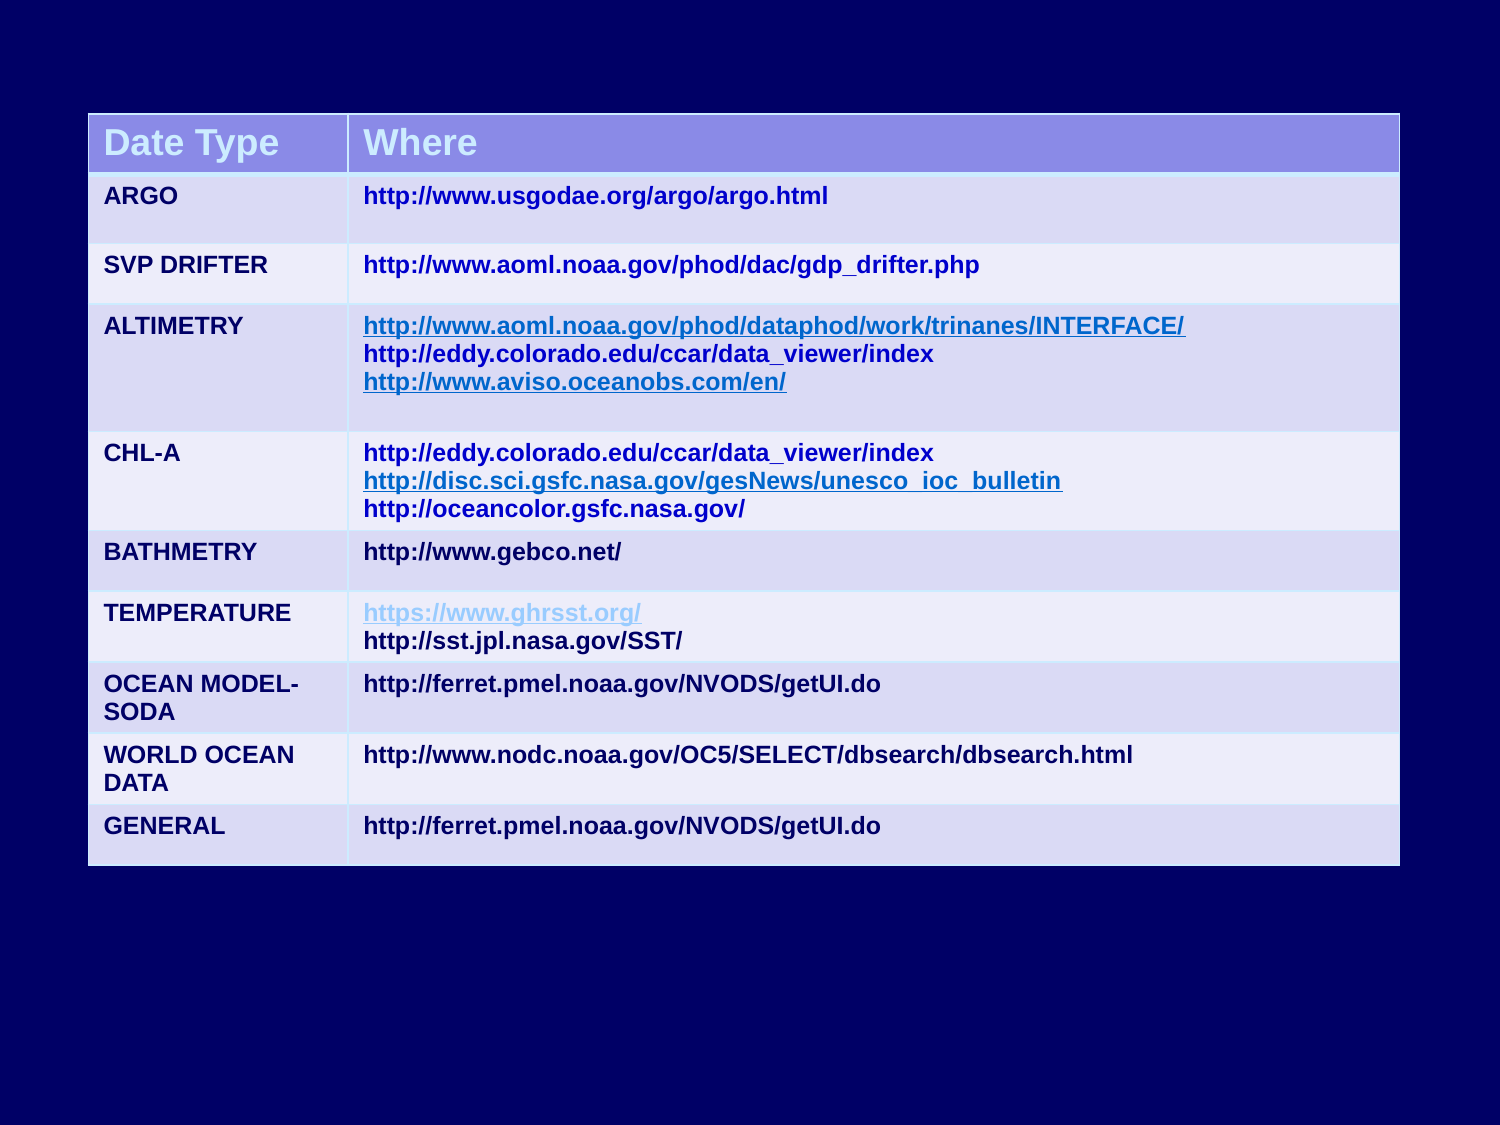

| Date Type | Where |
| --- | --- |
| ARGO | http://www.usgodae.org/argo/argo.html |
| SVP DRIFTER | http://www.aoml.noaa.gov/phod/dac/gdp\_drifter.php |
| ALTIMETRY | http://www.aoml.noaa.gov/phod/dataphod/work/trinanes/INTERFACE/ http://eddy.colorado.edu/ccar/data\_viewer/index http://www.aviso.oceanobs.com/en/ |
| CHL-A | http://eddy.colorado.edu/ccar/data\_viewer/index http://disc.sci.gsfc.nasa.gov/gesNews/unesco\_ioc\_bulletin http://oceancolor.gsfc.nasa.gov/ |
| BATHMETRY | http://www.gebco.net/ |
| TEMPERATURE | https://www.ghrsst.org/ http://sst.jpl.nasa.gov/SST/ |
| OCEAN MODEL- SODA | http://ferret.pmel.noaa.gov/NVODS/getUI.do |
| WORLD OCEAN DATA | http://www.nodc.noaa.gov/OC5/SELECT/dbsearch/dbsearch.html |
| GENERAL | http://ferret.pmel.noaa.gov/NVODS/getUI.do |